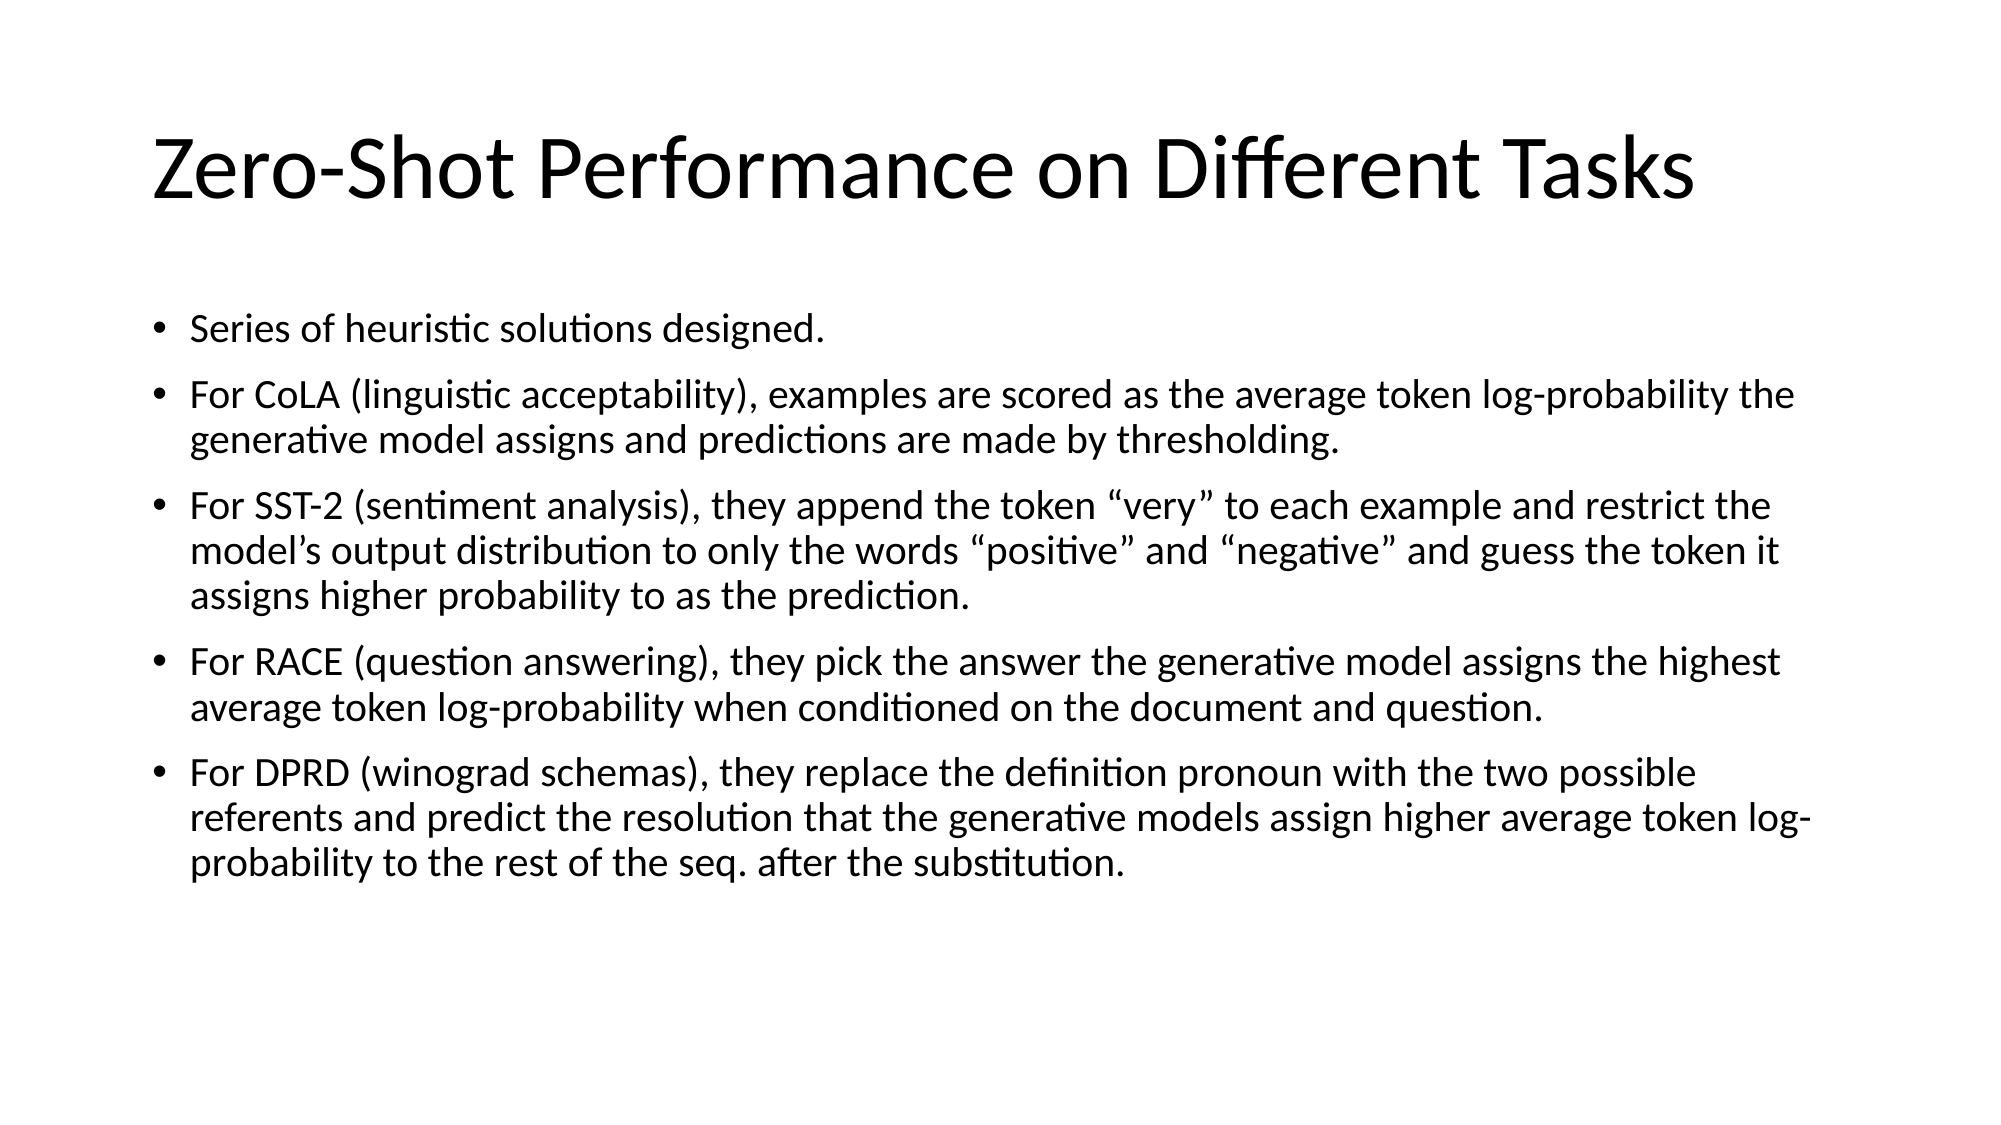

# Zero-Shot Performance on Different Tasks
Series of heuristic solutions designed.
For CoLA (linguistic acceptability), examples are scored as the average token log-probability the generative model assigns and predictions are made by thresholding.
For SST-2 (sentiment analysis), they append the token “very” to each example and restrict the model’s output distribution to only the words “positive” and “negative” and guess the token it assigns higher probability to as the prediction.
For RACE (question answering), they pick the answer the generative model assigns the highest average token log-probability when conditioned on the document and question.
For DPRD (winograd schemas), they replace the definition pronoun with the two possible referents and predict the resolution that the generative models assign higher average token log-probability to the rest of the seq. after the substitution.